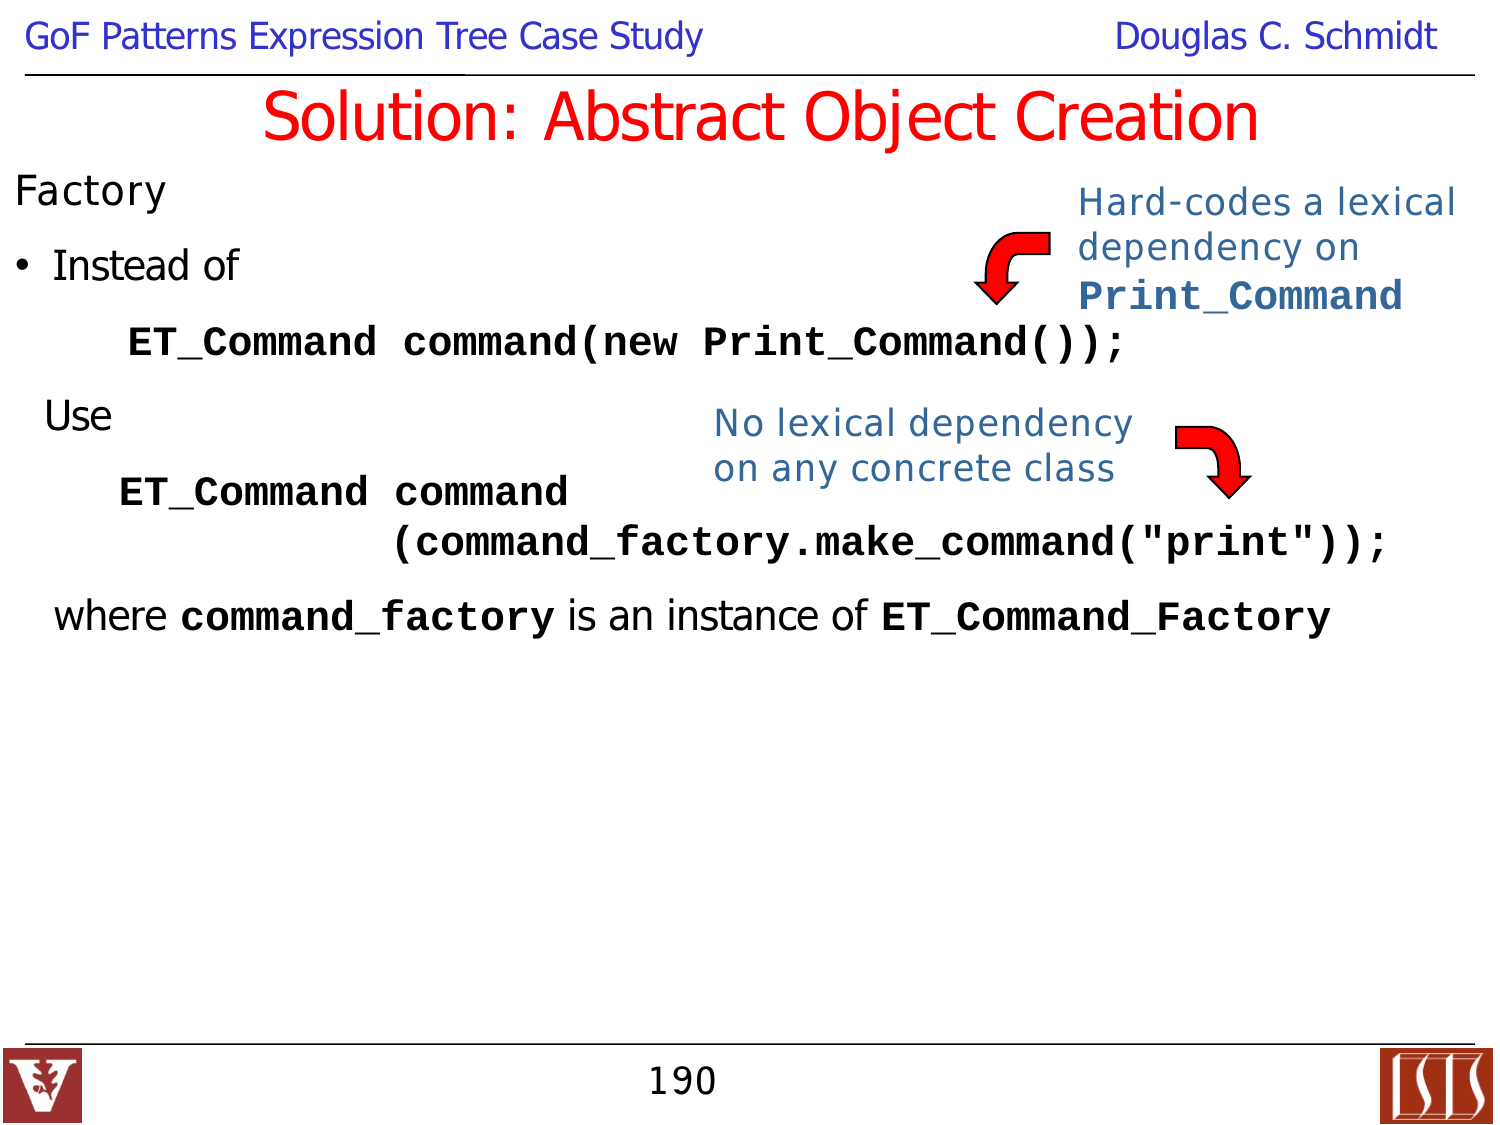

# Solution: Abstract Object Creation
Factory
Instead of
   ET_Command command(new Print_Command());
Use
   ET_Command command
               (command_factory.make_command("print"));
   where command_factory is an instance of ET_Command_Factory
Hard-codes a lexical dependency on Print_Command

No lexical dependency on any concrete class